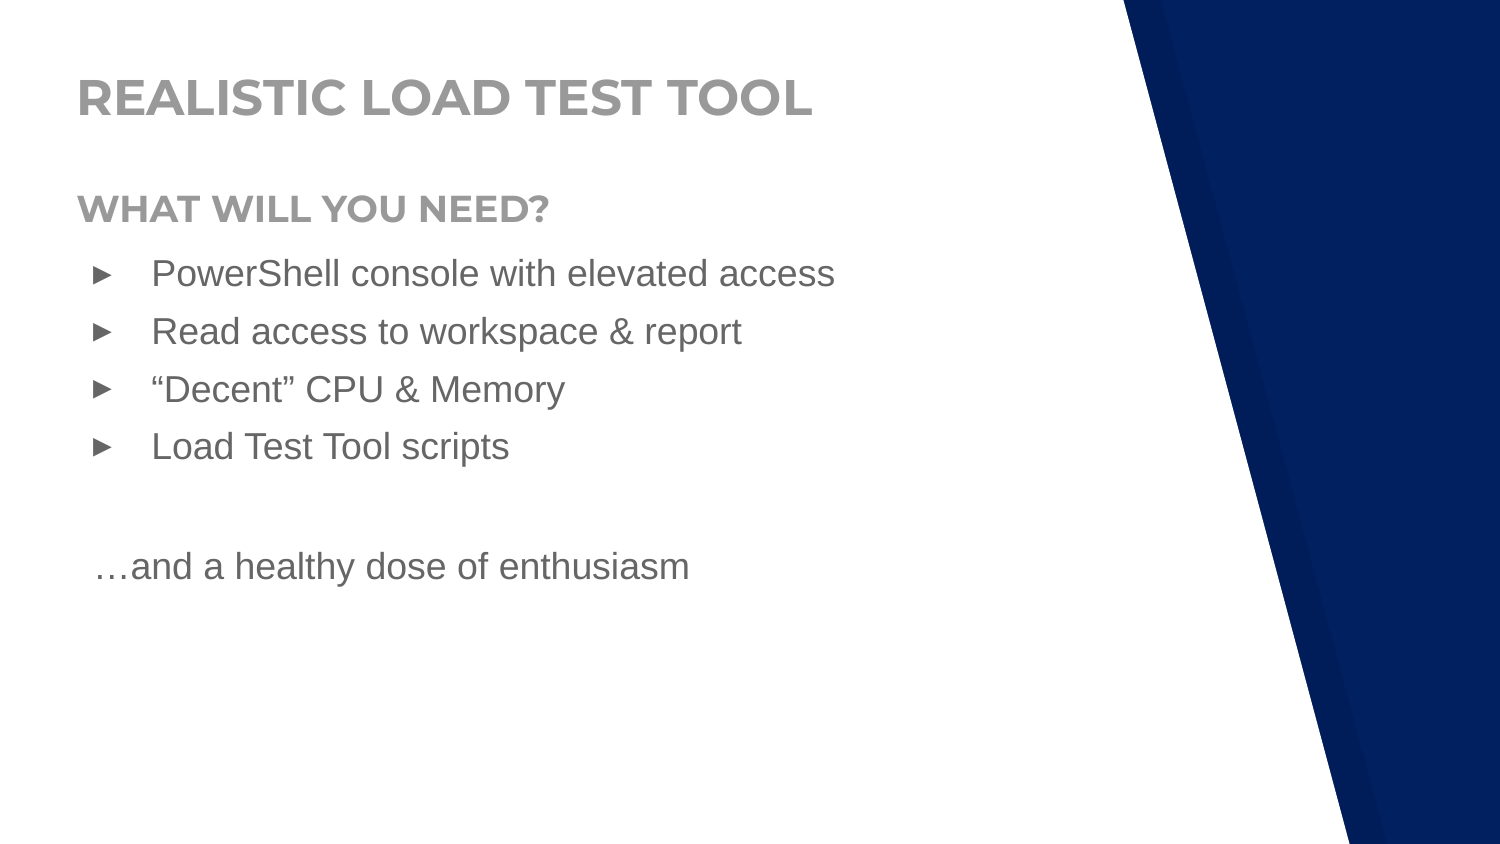

# REALISTIC LOAD TEST TOOL WHAT WILL YOU NEED?
PowerShell console with elevated access
Read access to workspace & report
“Decent” CPU & Memory
Load Test Tool scripts

…and a healthy dose of enthusiasm